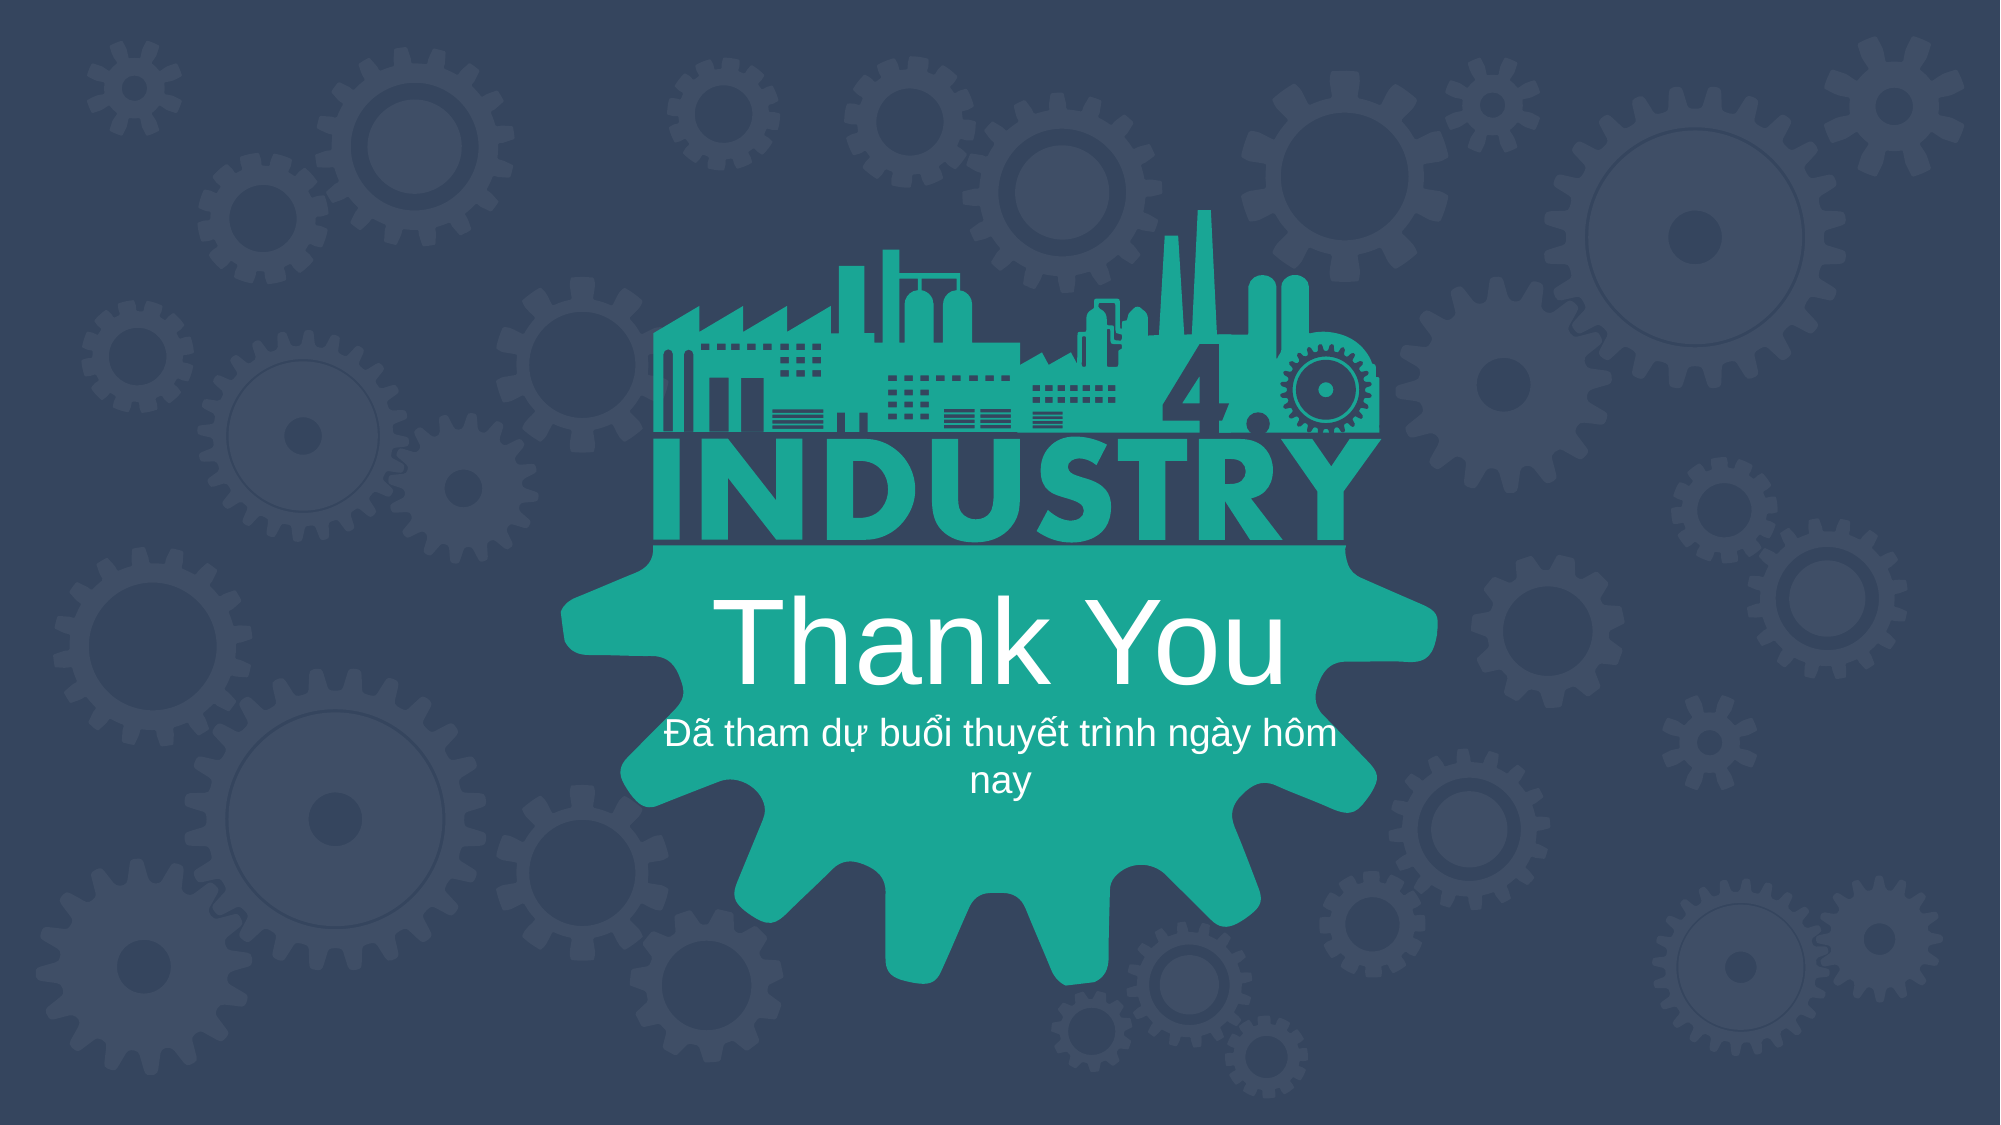

Thank You
Đã tham dự buổi thuyết trình ngày hôm nay